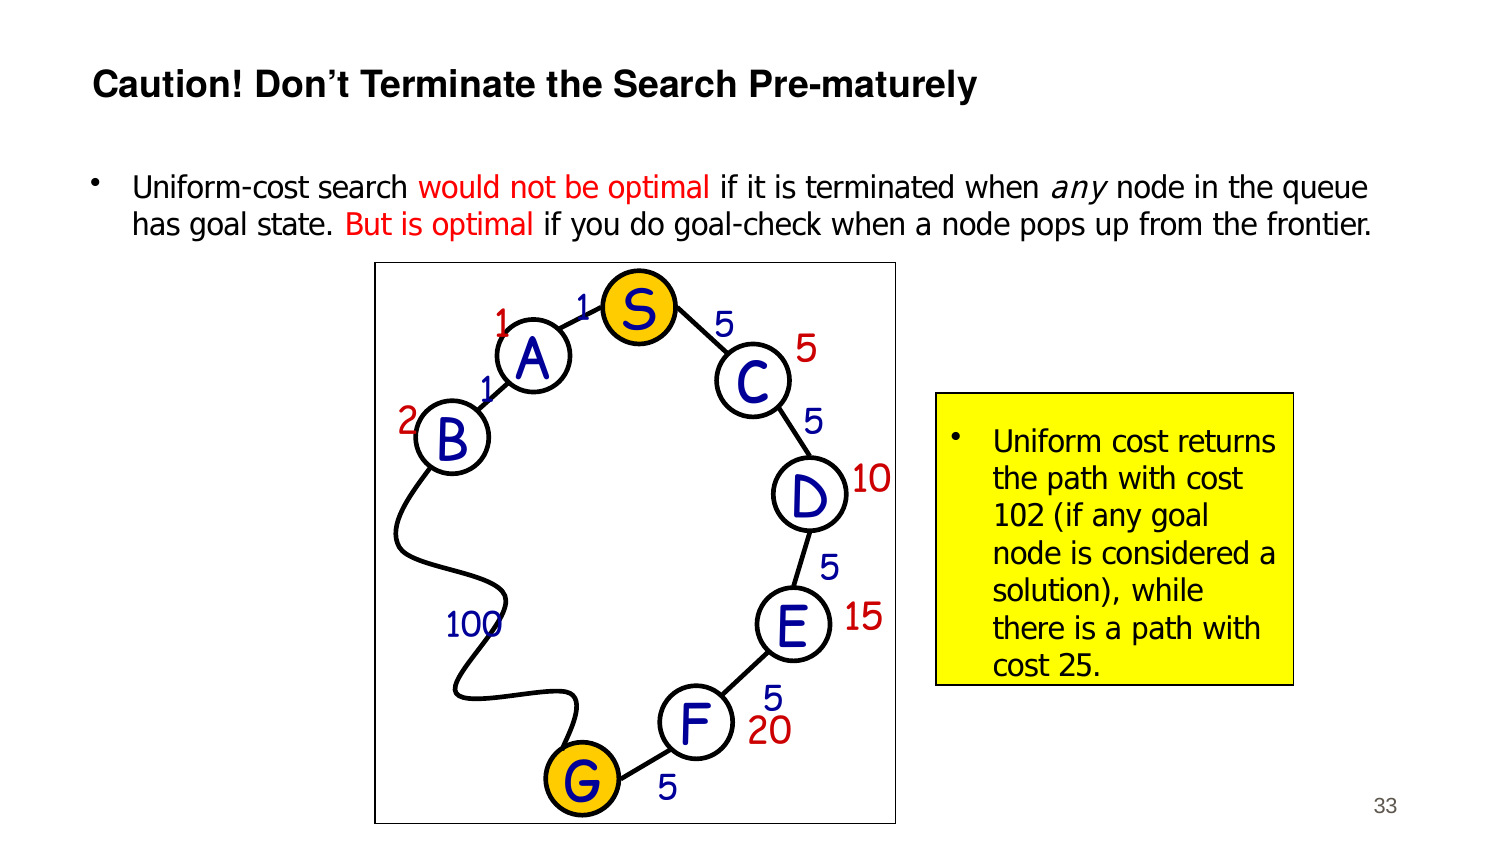

# Caution! Don’t Terminate the Search Pre-maturely
Uniform-cost search would not be optimal if it is terminated when any node in the queue has goal state. But is optimal if you do goal-check when a node pops up from the frontier.

S
1
5
5
A
C
1
1
2
B
5
10
D

100
G
5
15
E
5
F
20
5

Uniform cost returns the path with cost 102 (if any goal node is considered a solution), while there is a path with cost 25.
33